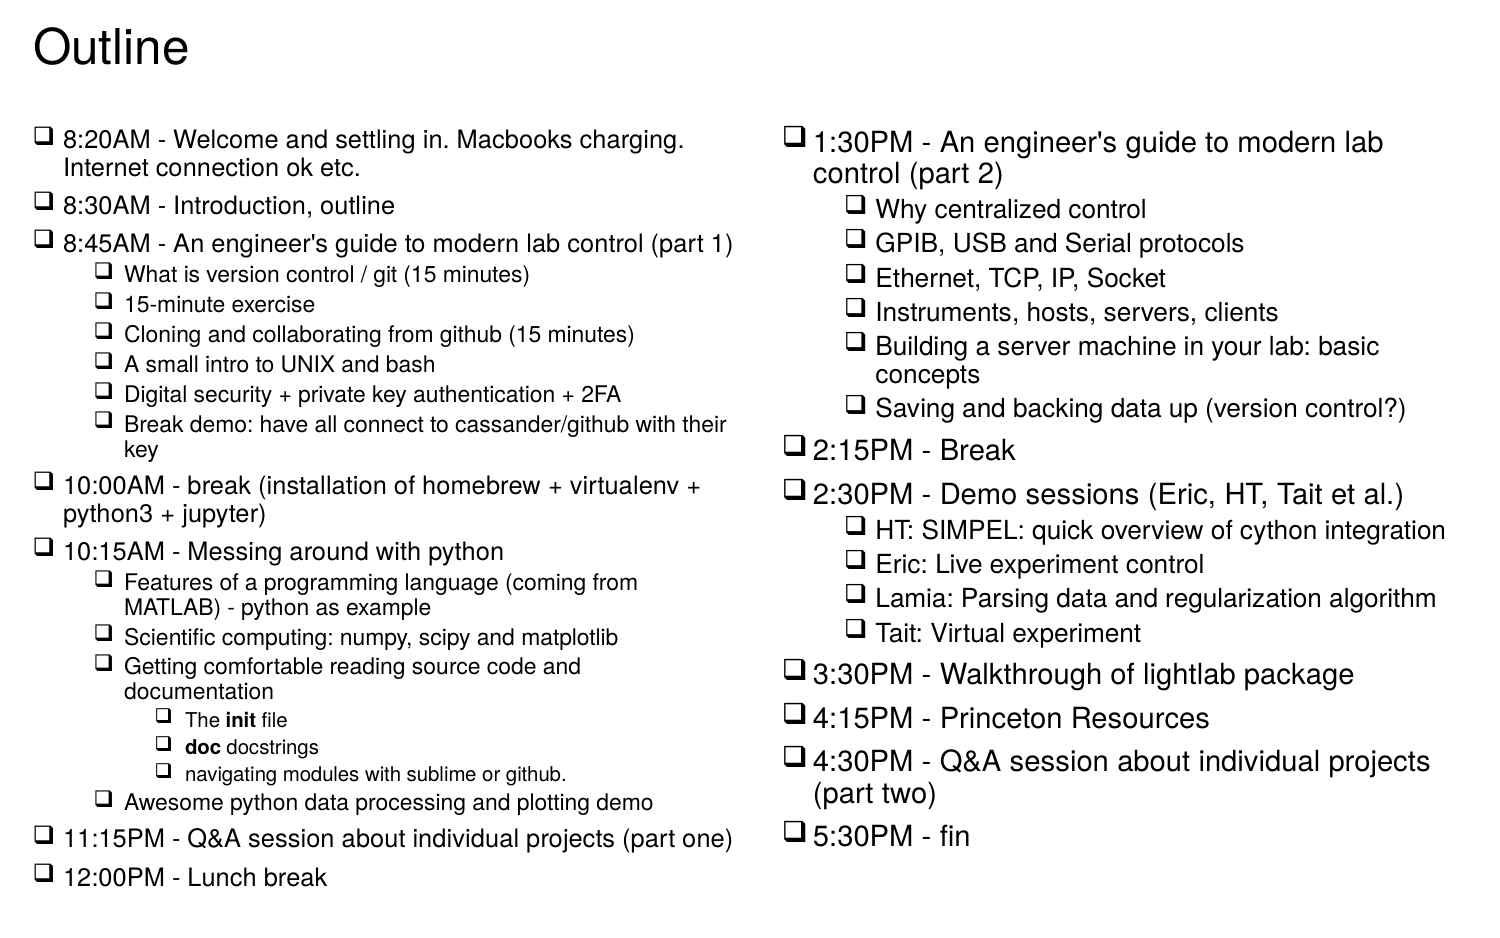

# Outline
1:30PM - An engineer's guide to modern lab control (part 2)
Why centralized control
GPIB, USB and Serial protocols
Ethernet, TCP, IP, Socket
Instruments, hosts, servers, clients
Building a server machine in your lab: basic concepts
Saving and backing data up (version control?)
2:15PM - Break
2:30PM - Demo sessions (Eric, HT, Tait et al.)
HT: SIMPEL: quick overview of cython integration
Eric: Live experiment control
Lamia: Parsing data and regularization algorithm
Tait: Virtual experiment
3:30PM - Walkthrough of lightlab package
4:15PM - Princeton Resources
4:30PM - Q&A session about individual projects (part two)
5:30PM - fin
8:20AM - Welcome and settling in. Macbooks charging. Internet connection ok etc.
8:30AM - Introduction, outline
8:45AM - An engineer's guide to modern lab control (part 1)
What is version control / git (15 minutes)
15-minute exercise
Cloning and collaborating from github (15 minutes)
A small intro to UNIX and bash
Digital security + private key authentication + 2FA
Break demo: have all connect to cassander/github with their key
10:00AM - break (installation of homebrew + virtualenv + python3 + jupyter)
10:15AM - Messing around with python
Features of a programming language (coming from MATLAB) - python as example
Scientific computing: numpy, scipy and matplotlib
Getting comfortable reading source code and documentation
The init file
doc docstrings
navigating modules with sublime or github.
Awesome python data processing and plotting demo
11:15PM - Q&A session about individual projects (part one)
12:00PM - Lunch break